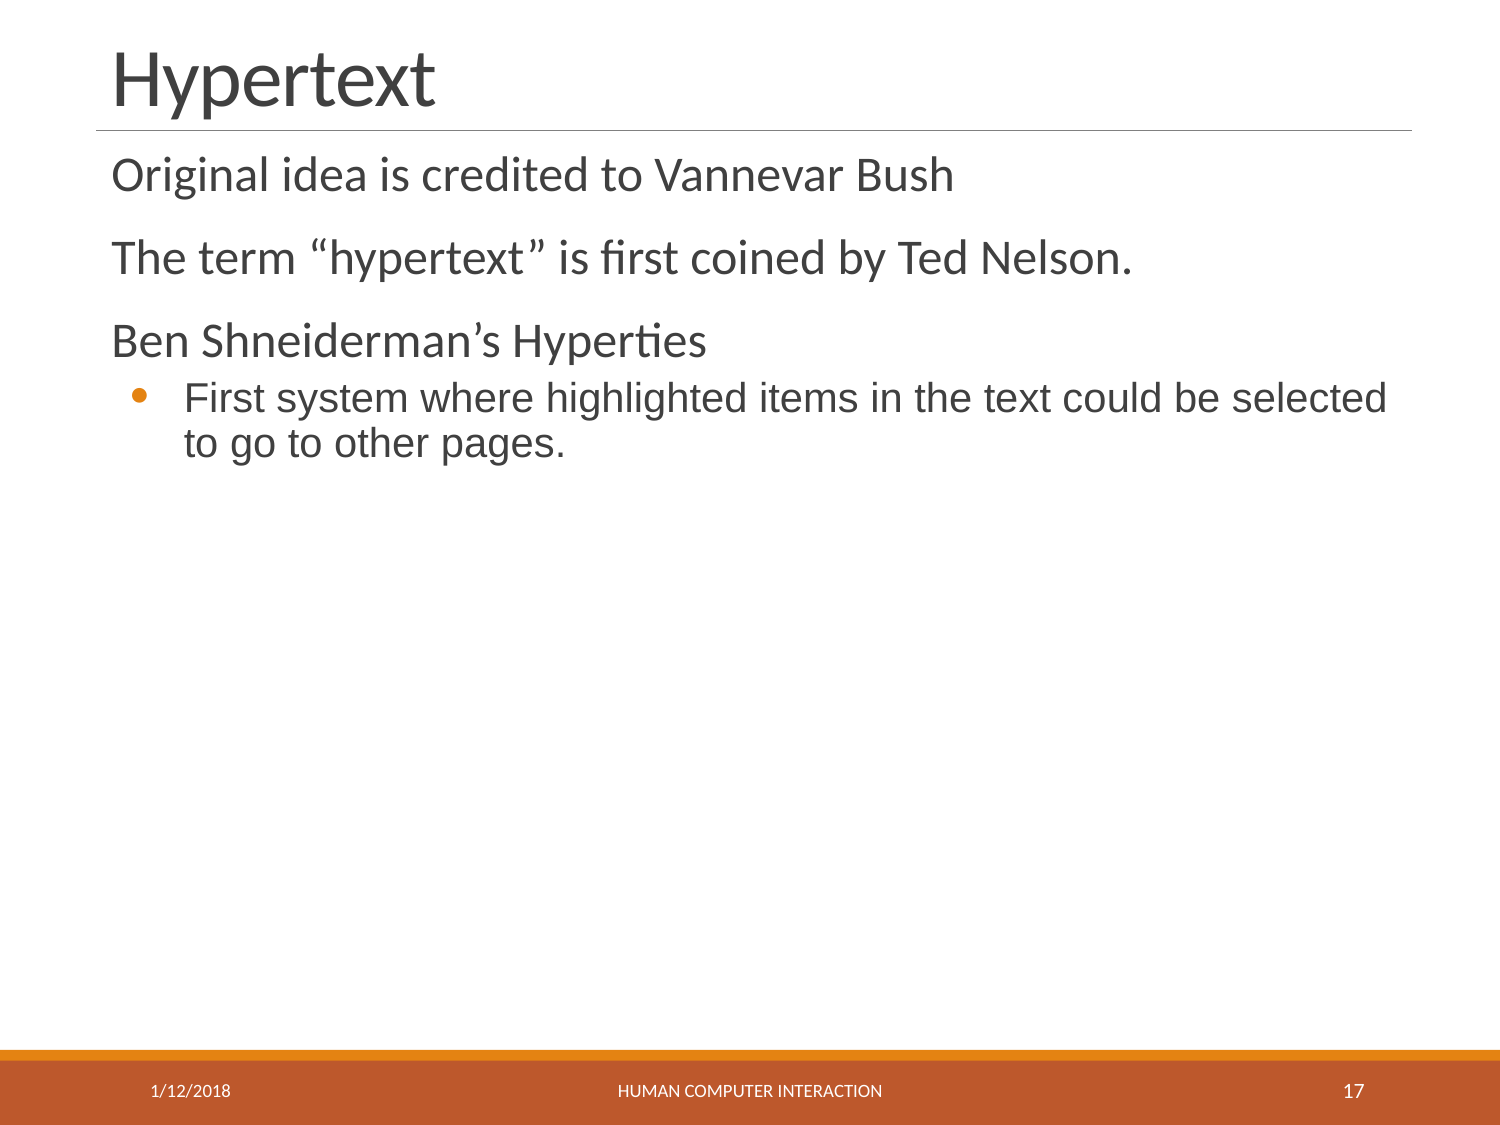

# Hypertext
Original idea is credited to Vannevar Bush
The term “hypertext” is first coined by Ted Nelson.
Ben Shneiderman’s Hyperties
First system where highlighted items in the text could be selected to go to other pages.
1/12/2018
Human Computer Interaction
17